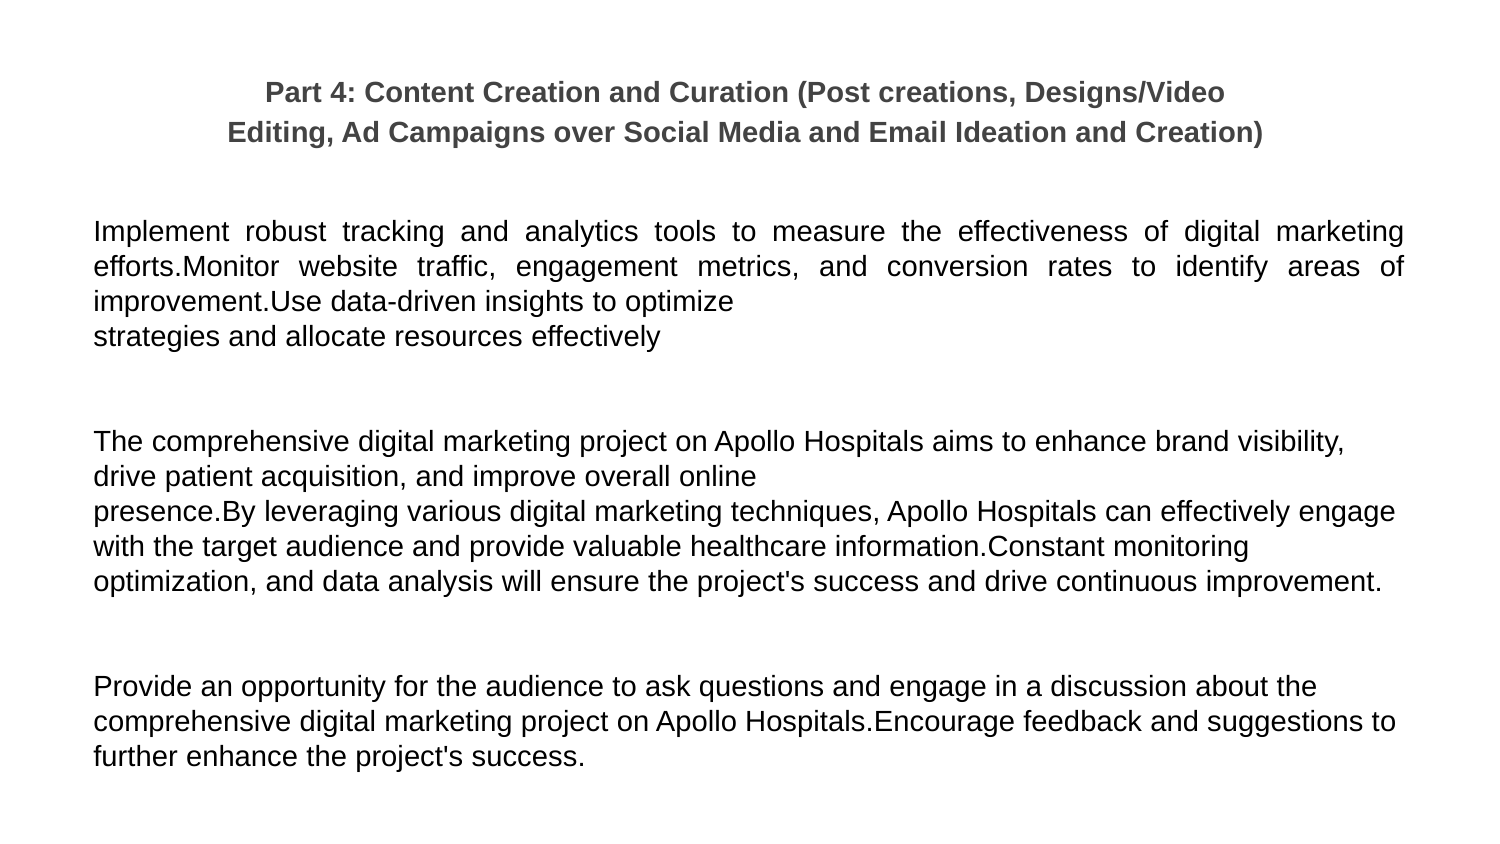

Part 4: Content Creation and Curation (Post creations, Designs/Video
Editing, Ad Campaigns over Social Media and Email Ideation and Creation)

Implement robust tracking and analytics tools to measure the effectiveness of digital marketing efforts.Monitor website traffic, engagement metrics, and conversion rates to identify areas of improvement.Use data-driven insights to optimize
strategies and allocate resources effectively

The comprehensive digital marketing project on Apollo Hospitals aims to enhance brand visibility, drive patient acquisition, and improve overall online
presence.By leveraging various digital marketing techniques, Apollo Hospitals can effectively engage with the target audience and provide valuable healthcare information.Constant monitoring optimization, and data analysis will ensure the project's success and drive continuous improvement.

Provide an opportunity for the audience to ask questions and engage in a discussion about the comprehensive digital marketing project on Apollo Hospitals.Encourage feedback and suggestions to
further enhance the project's success.